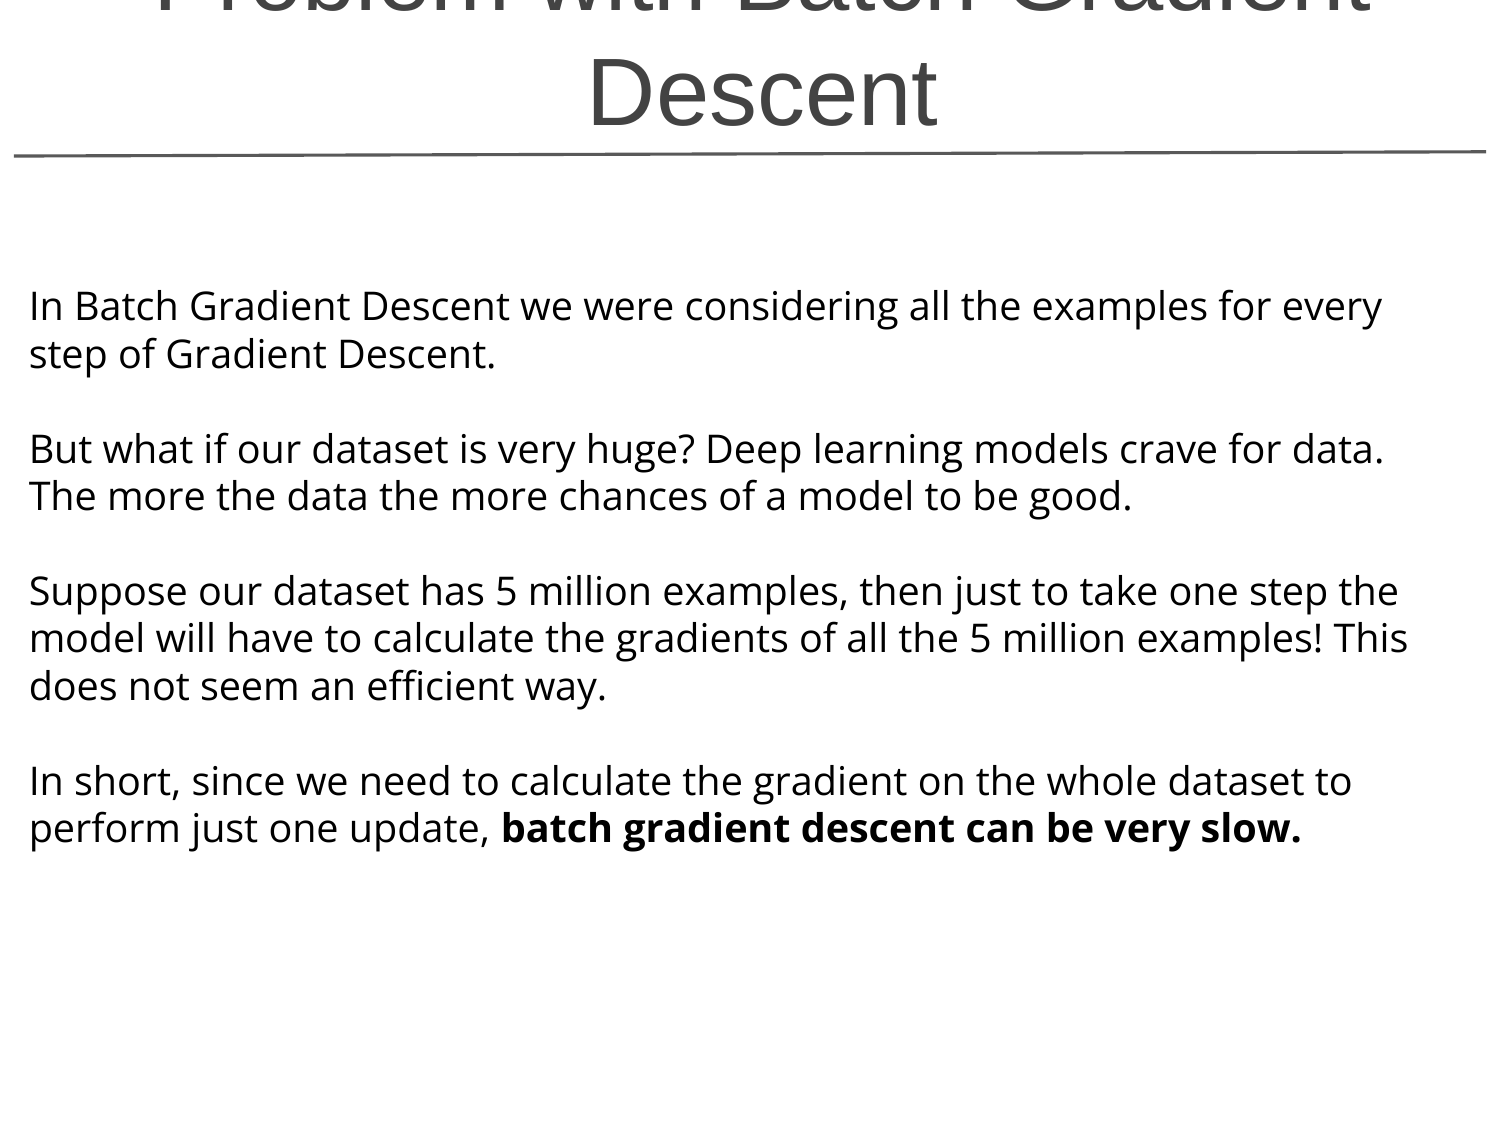

Problem with Batch Gradient Descent

In Batch Gradient Descent we were considering all the examples for every step of Gradient Descent.

But what if our dataset is very huge? Deep learning models crave for data. The more the data the more chances of a model to be good.

Suppose our dataset has 5 million examples, then just to take one step the model will have to calculate the gradients of all the 5 million examples! This does not seem an efficient way.

In short, since we need to calculate the gradient on the whole dataset to perform just one update, batch gradient descent can be very slow.